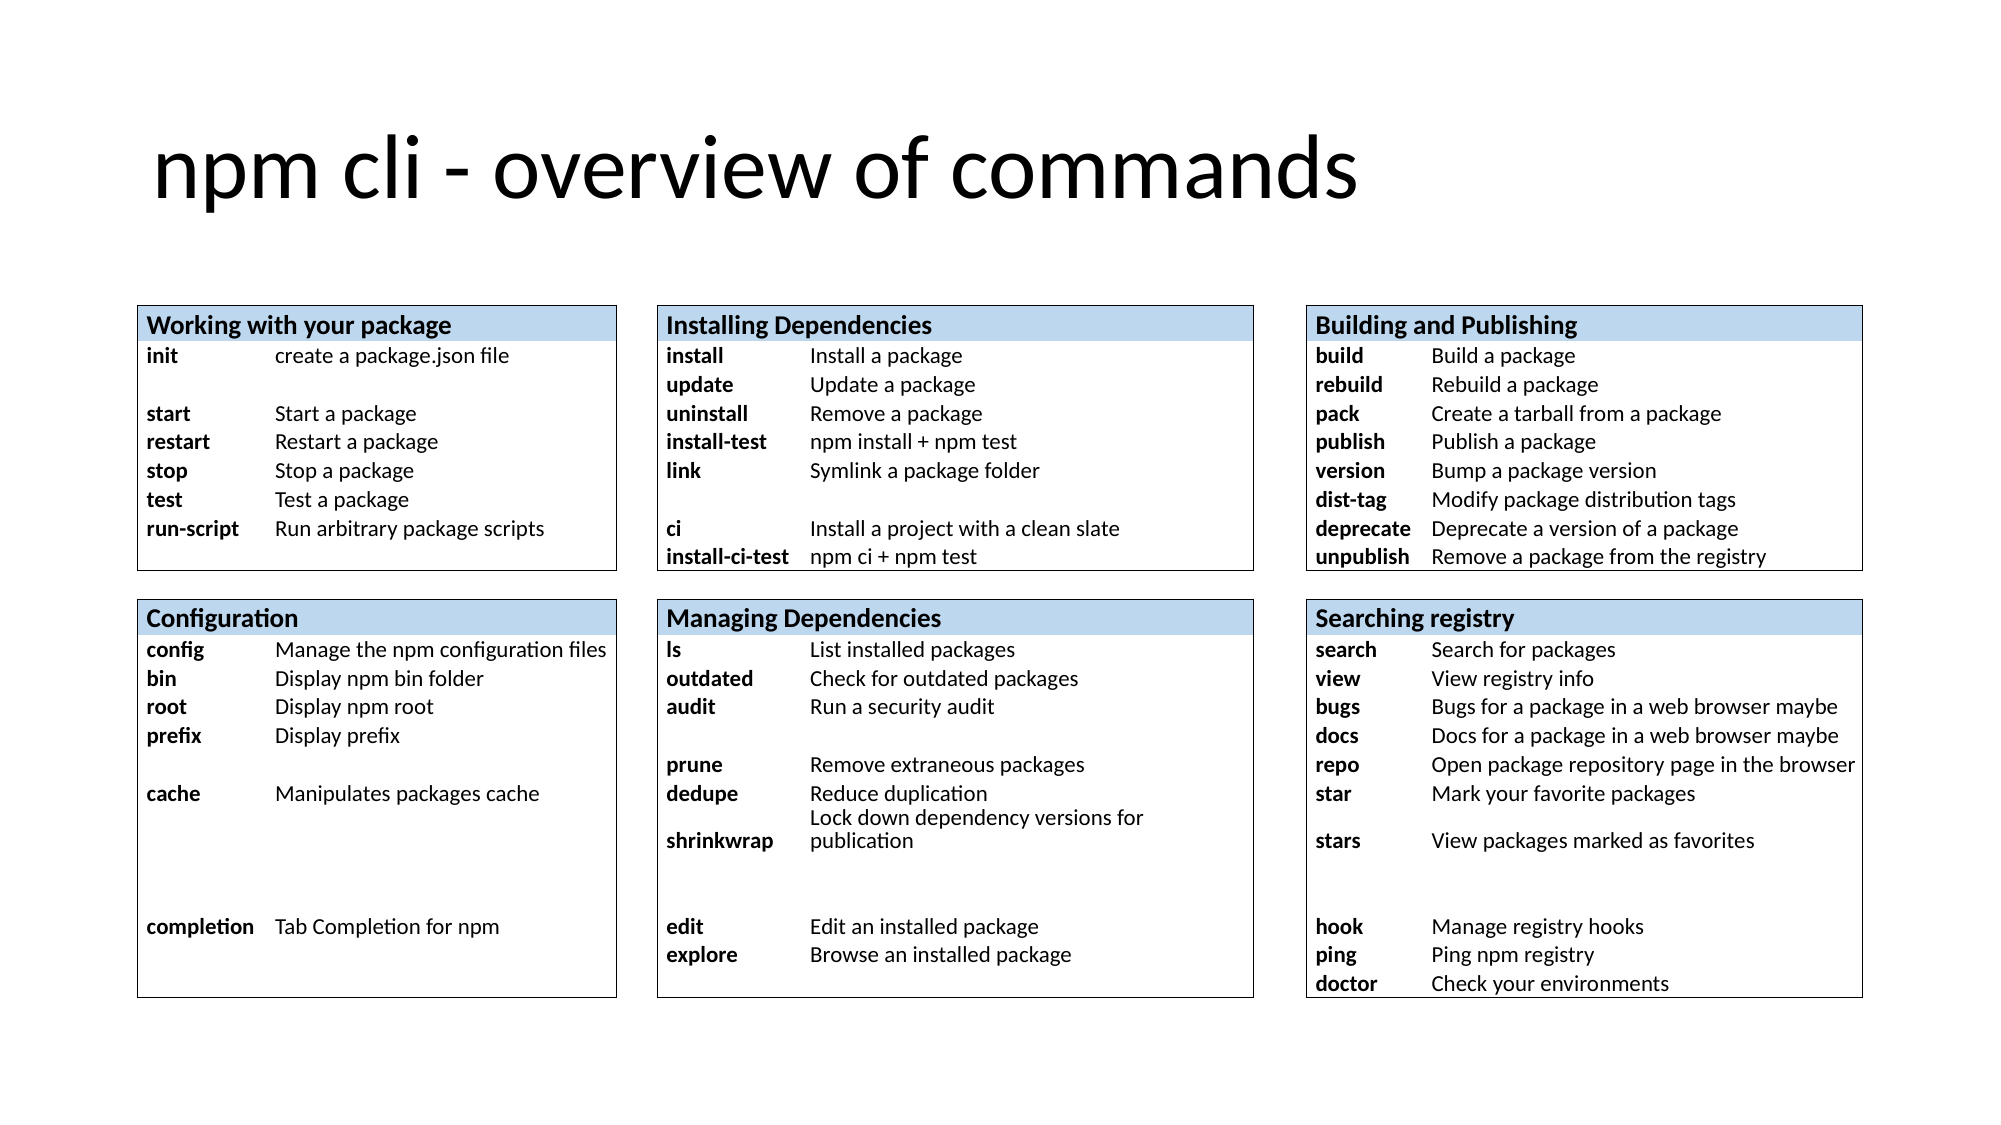

# npm cli - overview of commands
| Working with your package |  |  | Installing Dependencies |  |  | Building and Publishing |  |
| --- | --- | --- | --- | --- | --- | --- | --- |
| init | create a package.json file |  | install | Install a package |  | build | Build a package |
|  |  |  | update | Update a package |  | rebuild | Rebuild a package |
| start | Start a package |  | uninstall | Remove a package |  | pack | Create a tarball from a package |
| restart | Restart a package |  | install-test | npm install + npm test |  | publish | Publish a package |
| stop | Stop a package |  | link | Symlink a package folder |  | version | Bump a package version |
| test | Test a package |  |  |  |  | dist-tag | Modify package distribution tags |
| run-script | Run arbitrary package scripts |  | ci | Install a project with a clean slate |  | deprecate | Deprecate a version of a package |
|  |  |  | install-ci-test | npm ci + npm test |  | unpublish | Remove a package from the registry |
|  |  |  |  |  |  |  |  |
| Configuration |  |  | Managing Dependencies |  |  | Searching registry |  |
| config | Manage the npm configuration files |  | ls | List installed packages |  | search | Search for packages |
| bin | Display npm bin folder |  | outdated | Check for outdated packages |  | view | View registry info |
| root | Display npm root |  | audit | Run a security audit |  | bugs | Bugs for a package in a web browser maybe |
| prefix | Display prefix |  |  |  |  | docs | Docs for a package in a web browser maybe |
|  |  |  | prune | Remove extraneous packages |  | repo | Open package repository page in the browser |
| cache | Manipulates packages cache |  | dedupe | Reduce duplication |  | star | Mark your favorite packages |
|  |  |  | shrinkwrap | Lock down dependency versions for publication |  | stars | View packages marked as favorites |
|  |  |  |  |  |  |  |  |
|  |  |  |  |  |  |  |  |
| completion | Tab Completion for npm |  | edit | Edit an installed package |  | hook | Manage registry hooks |
|  |  |  | explore | Browse an installed package |  | ping | Ping npm registry |
|  |  |  |  |  |  | doctor | Check your environments |